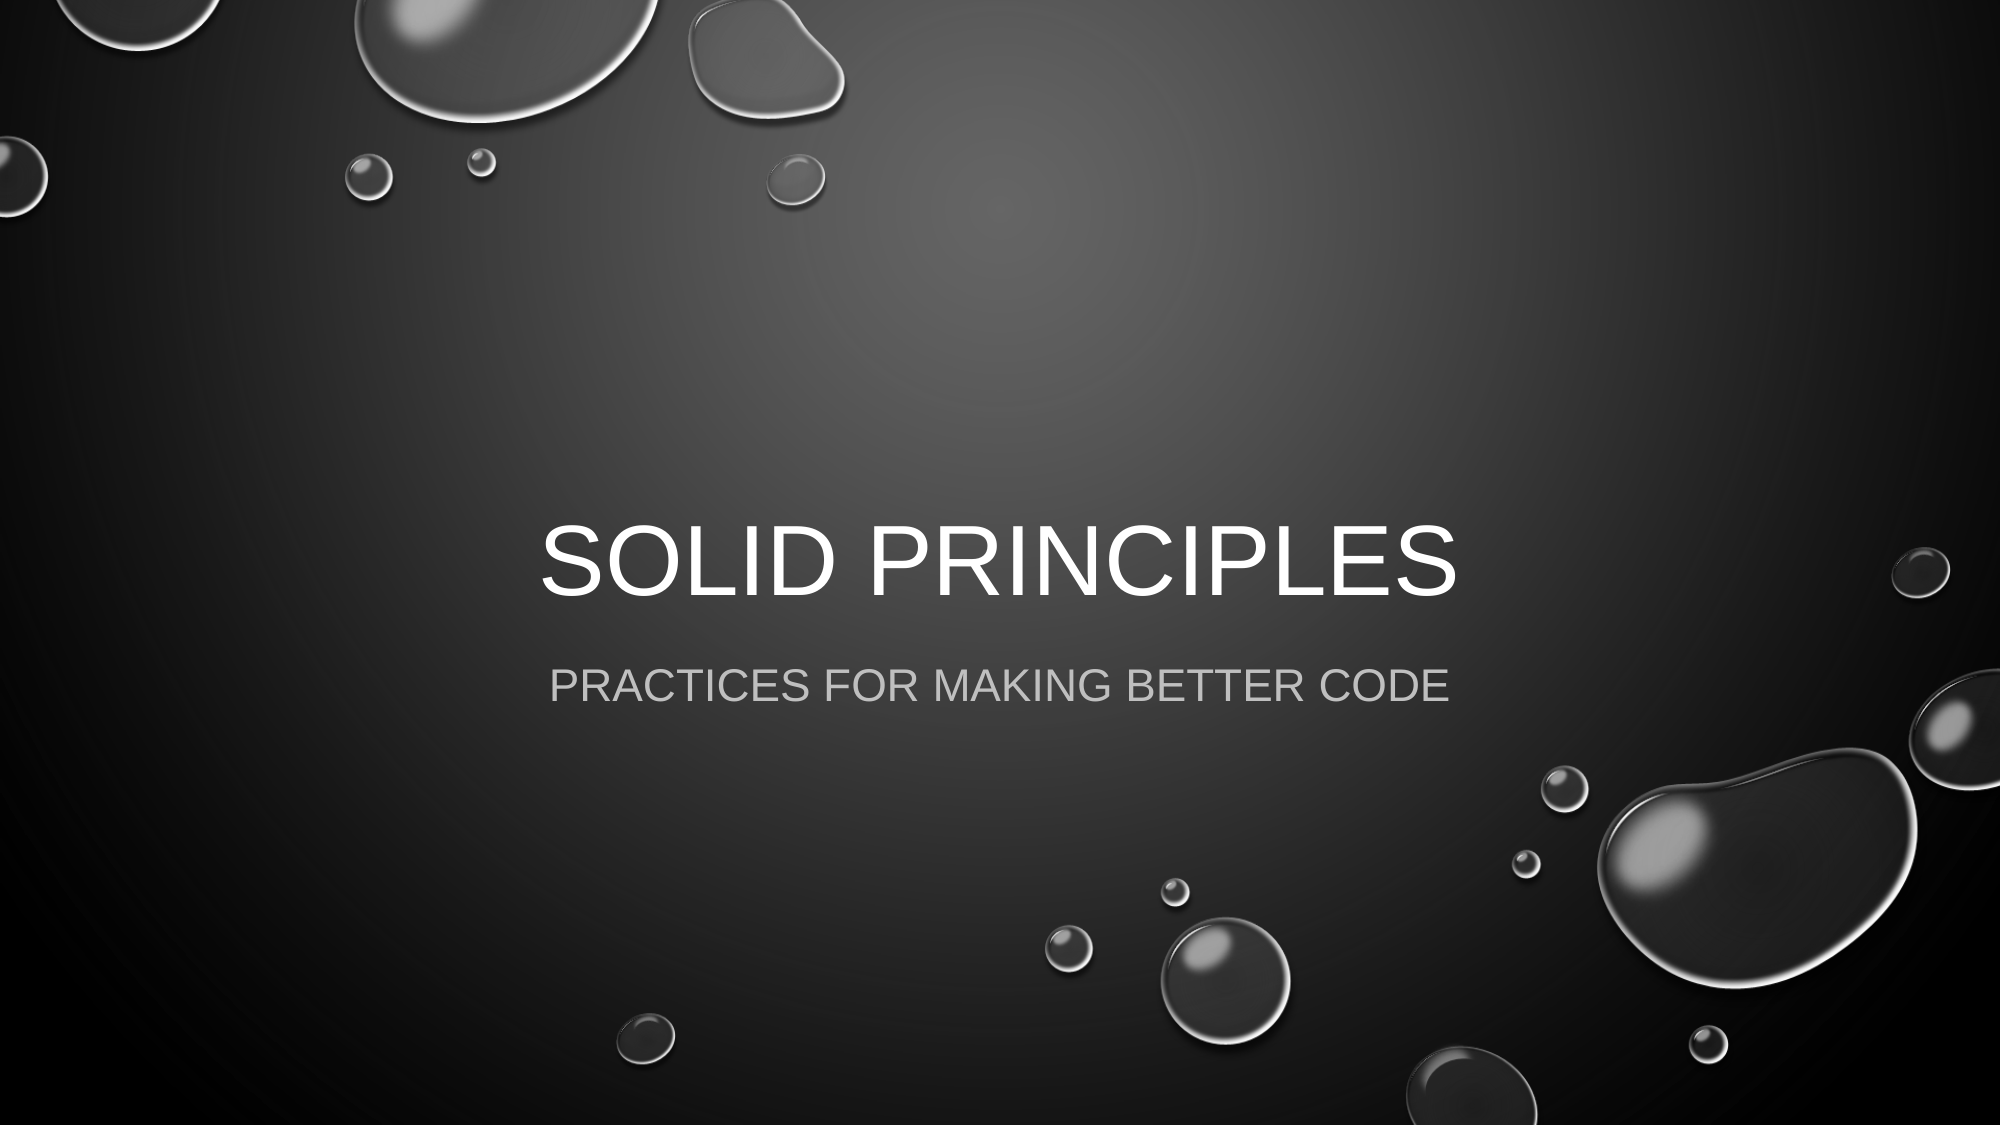

# SOLID Principles
Practices for making better code